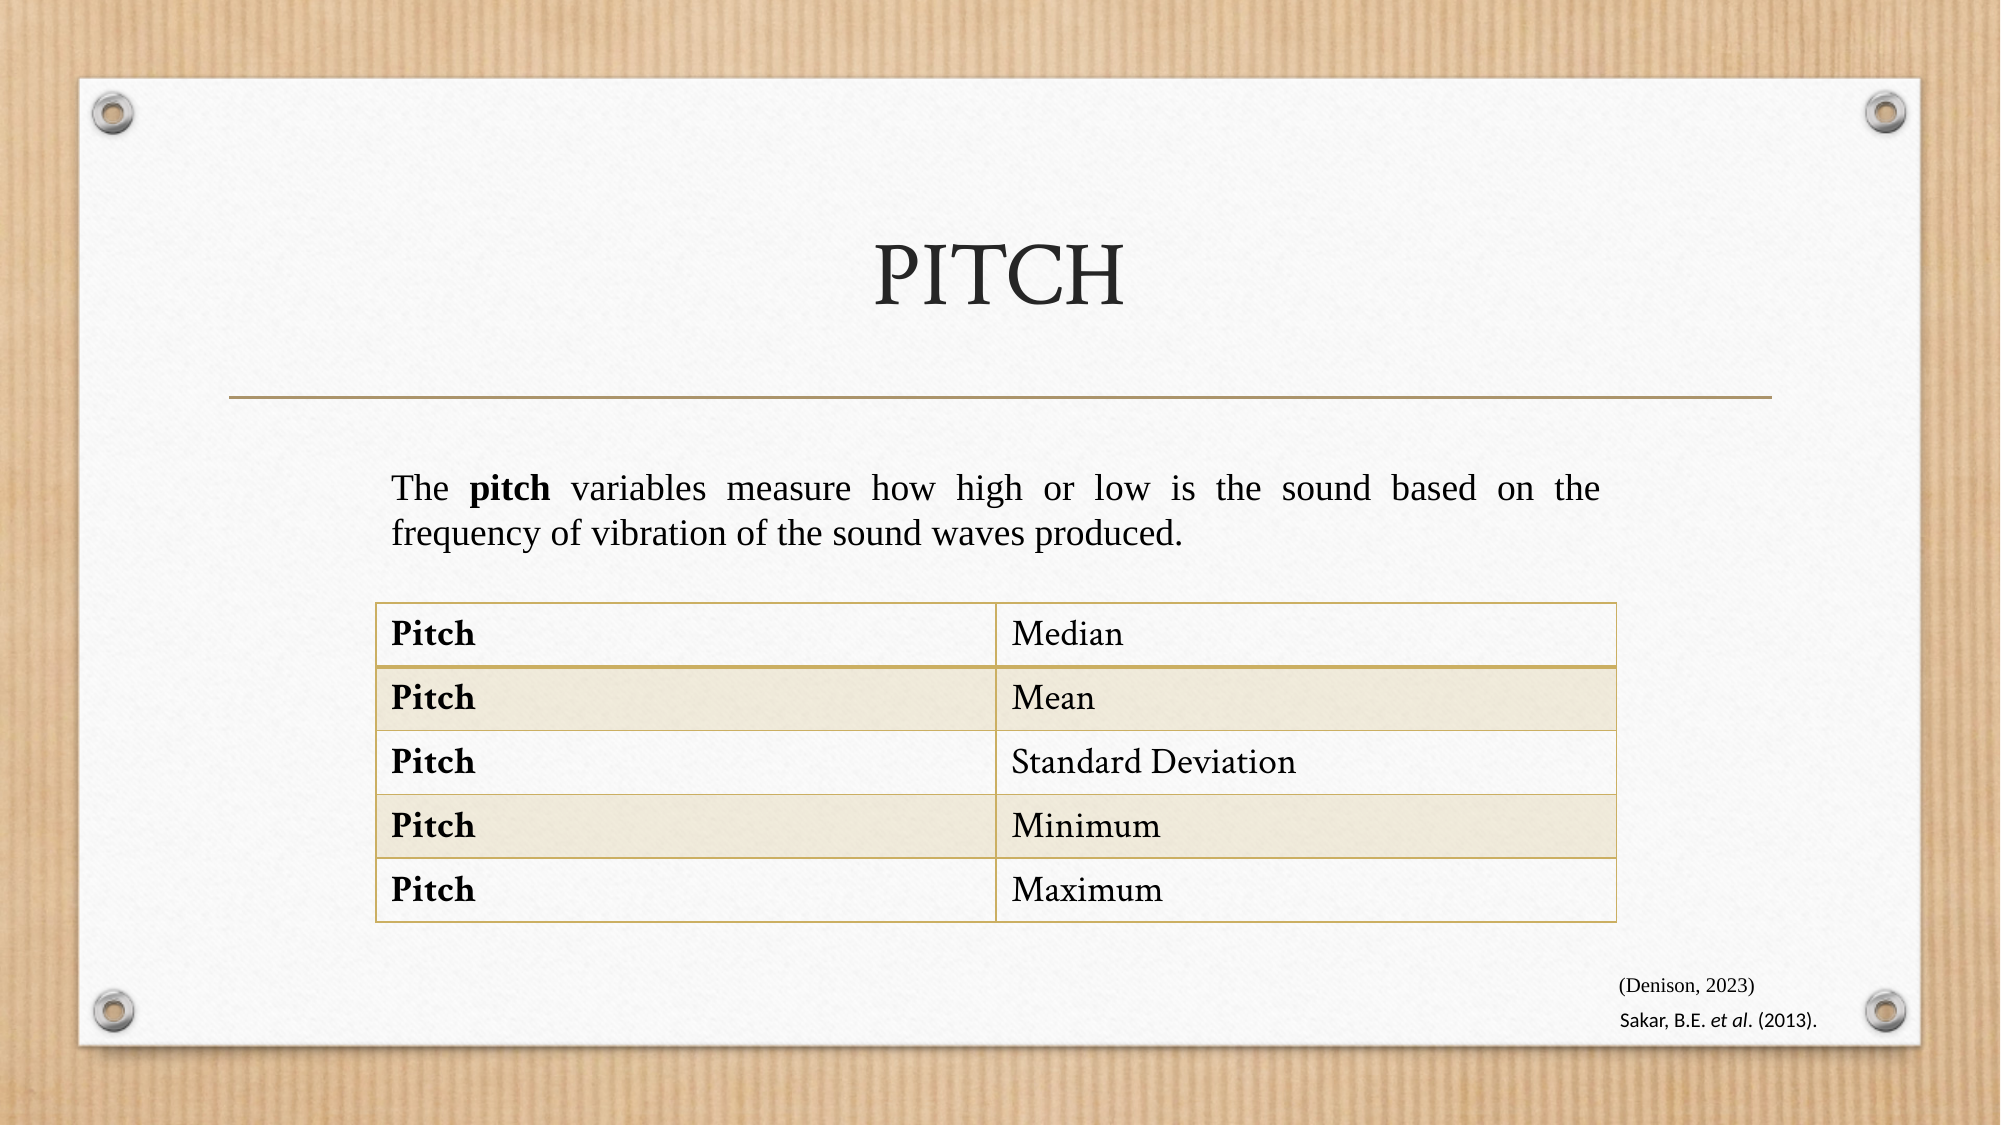

# PITCH
The pitch variables measure how high or low is the sound based on the frequency of vibration of the sound waves produced.
| Pitch | Median |
| --- | --- |
| Pitch | Mean |
| Pitch | Standard Deviation |
| Pitch | Minimum |
| Pitch | Maximum |
(Denison, 2023)
Sakar, B.E. et al. (2013).